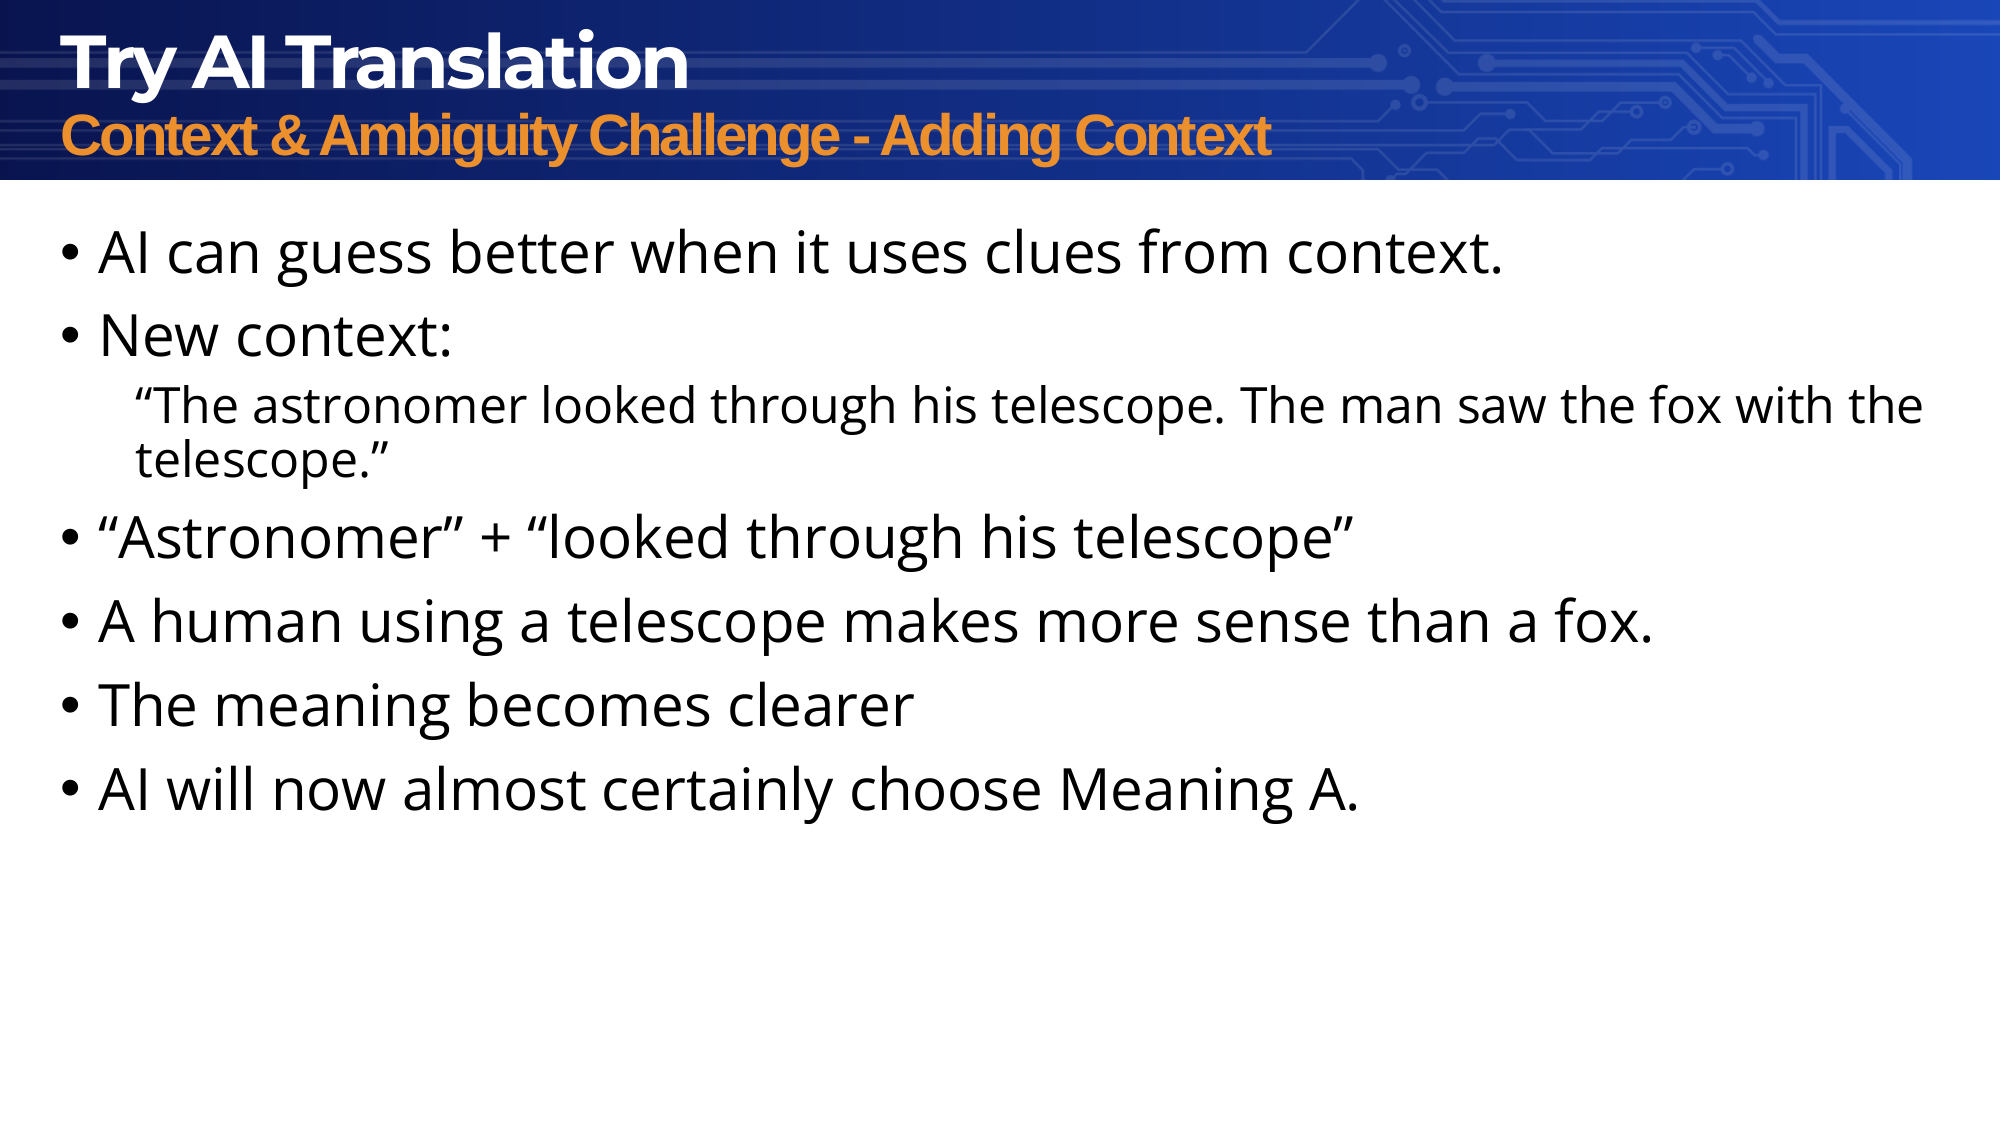

Try AI Translation

Context & Ambiguity Challenge - Adding Context

AI can guess better when it uses clues from context.
New context:
“The astronomer looked through his telescope. The man saw the fox with the telescope.”
“Astronomer” + “looked through his telescope”
A human using a telescope makes more sense than a fox.
The meaning becomes clearer
AI will now almost certainly choose Meaning A.